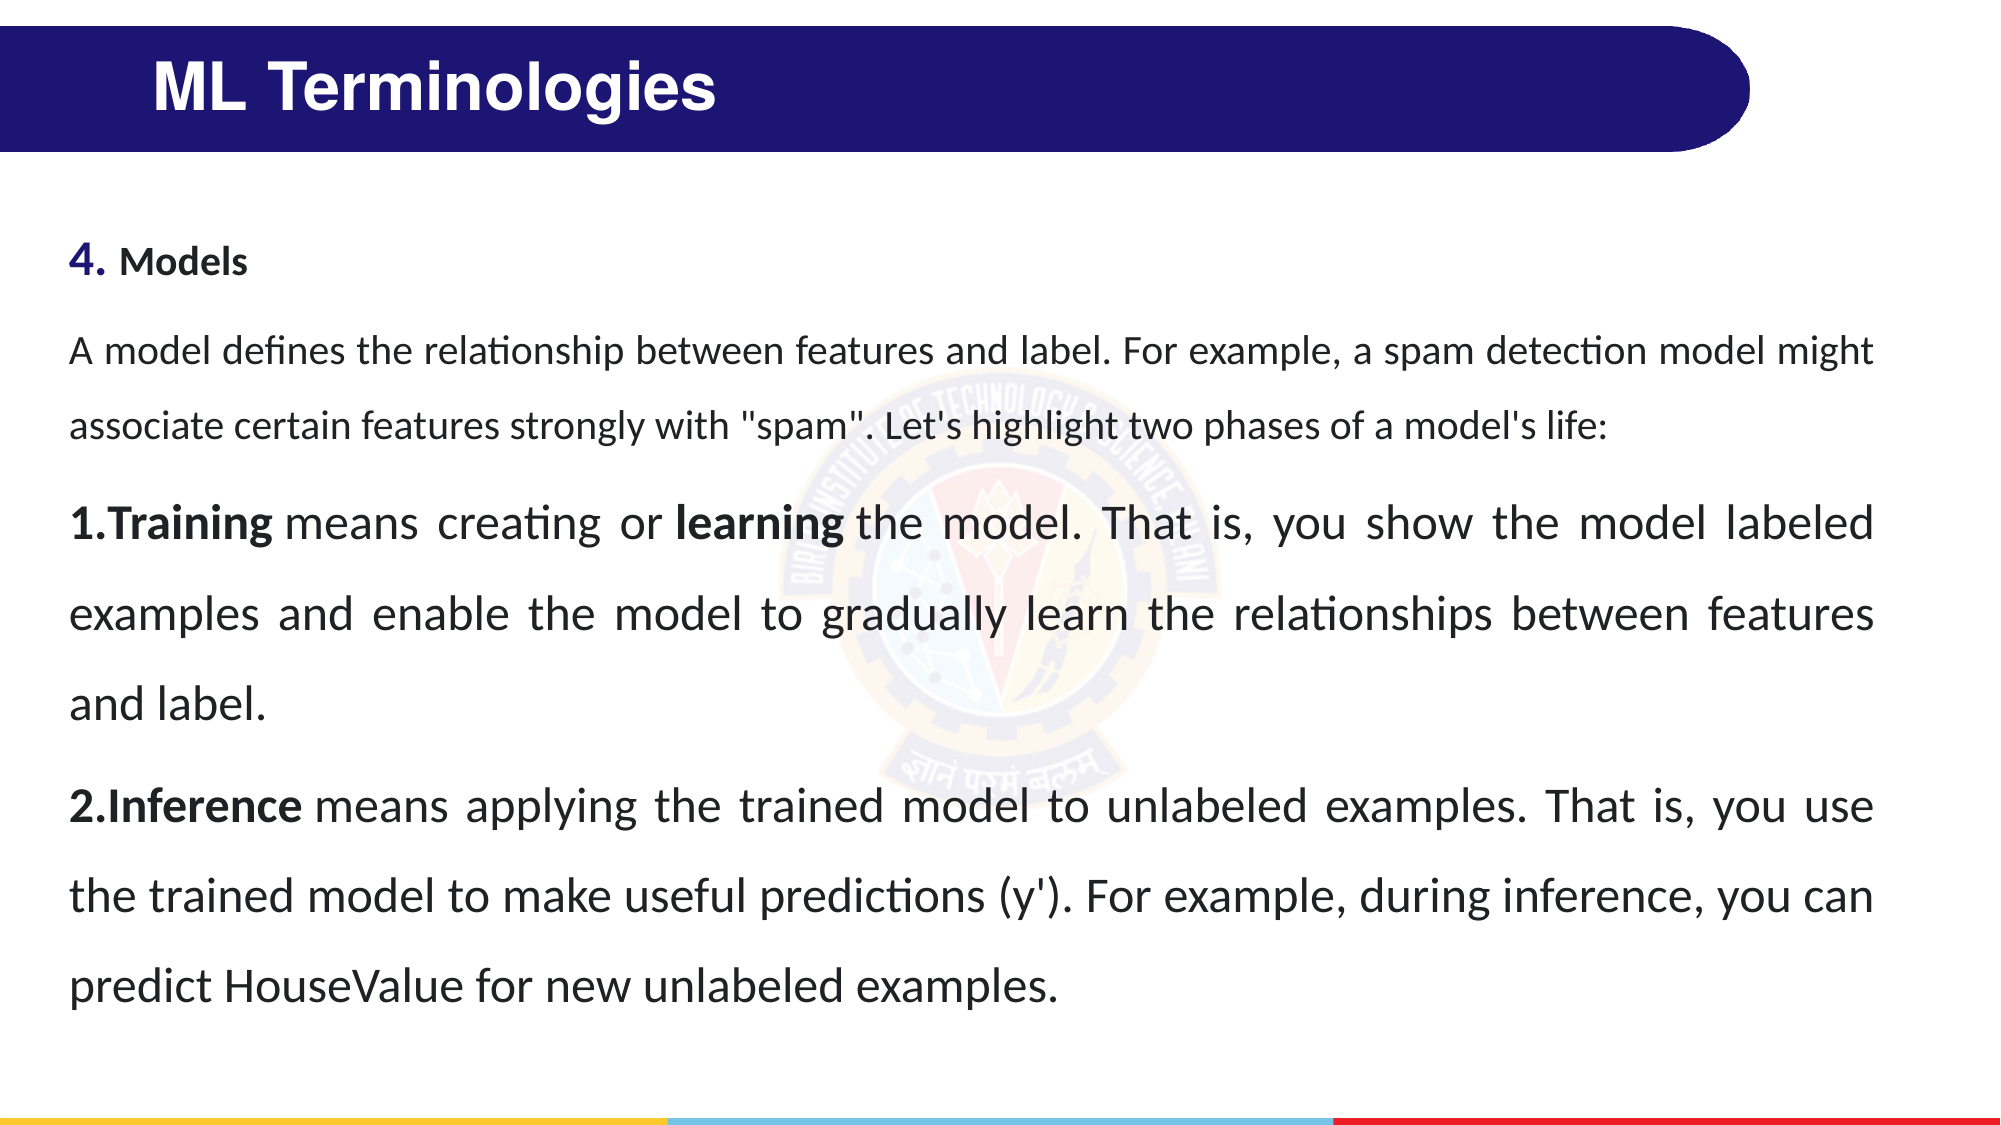

# ML Terminologies
4. Models
A model defines the relationship between features and label. For example, a spam detection model might associate certain features strongly with "spam". Let's highlight two phases of a model's life:
Training means creating or learning the model. That is, you show the model labeled examples and enable the model to gradually learn the relationships between features and label.
Inference means applying the trained model to unlabeled examples. That is, you use the trained model to make useful predictions (y'). For example, during inference, you can predict HouseValue for new unlabeled examples.